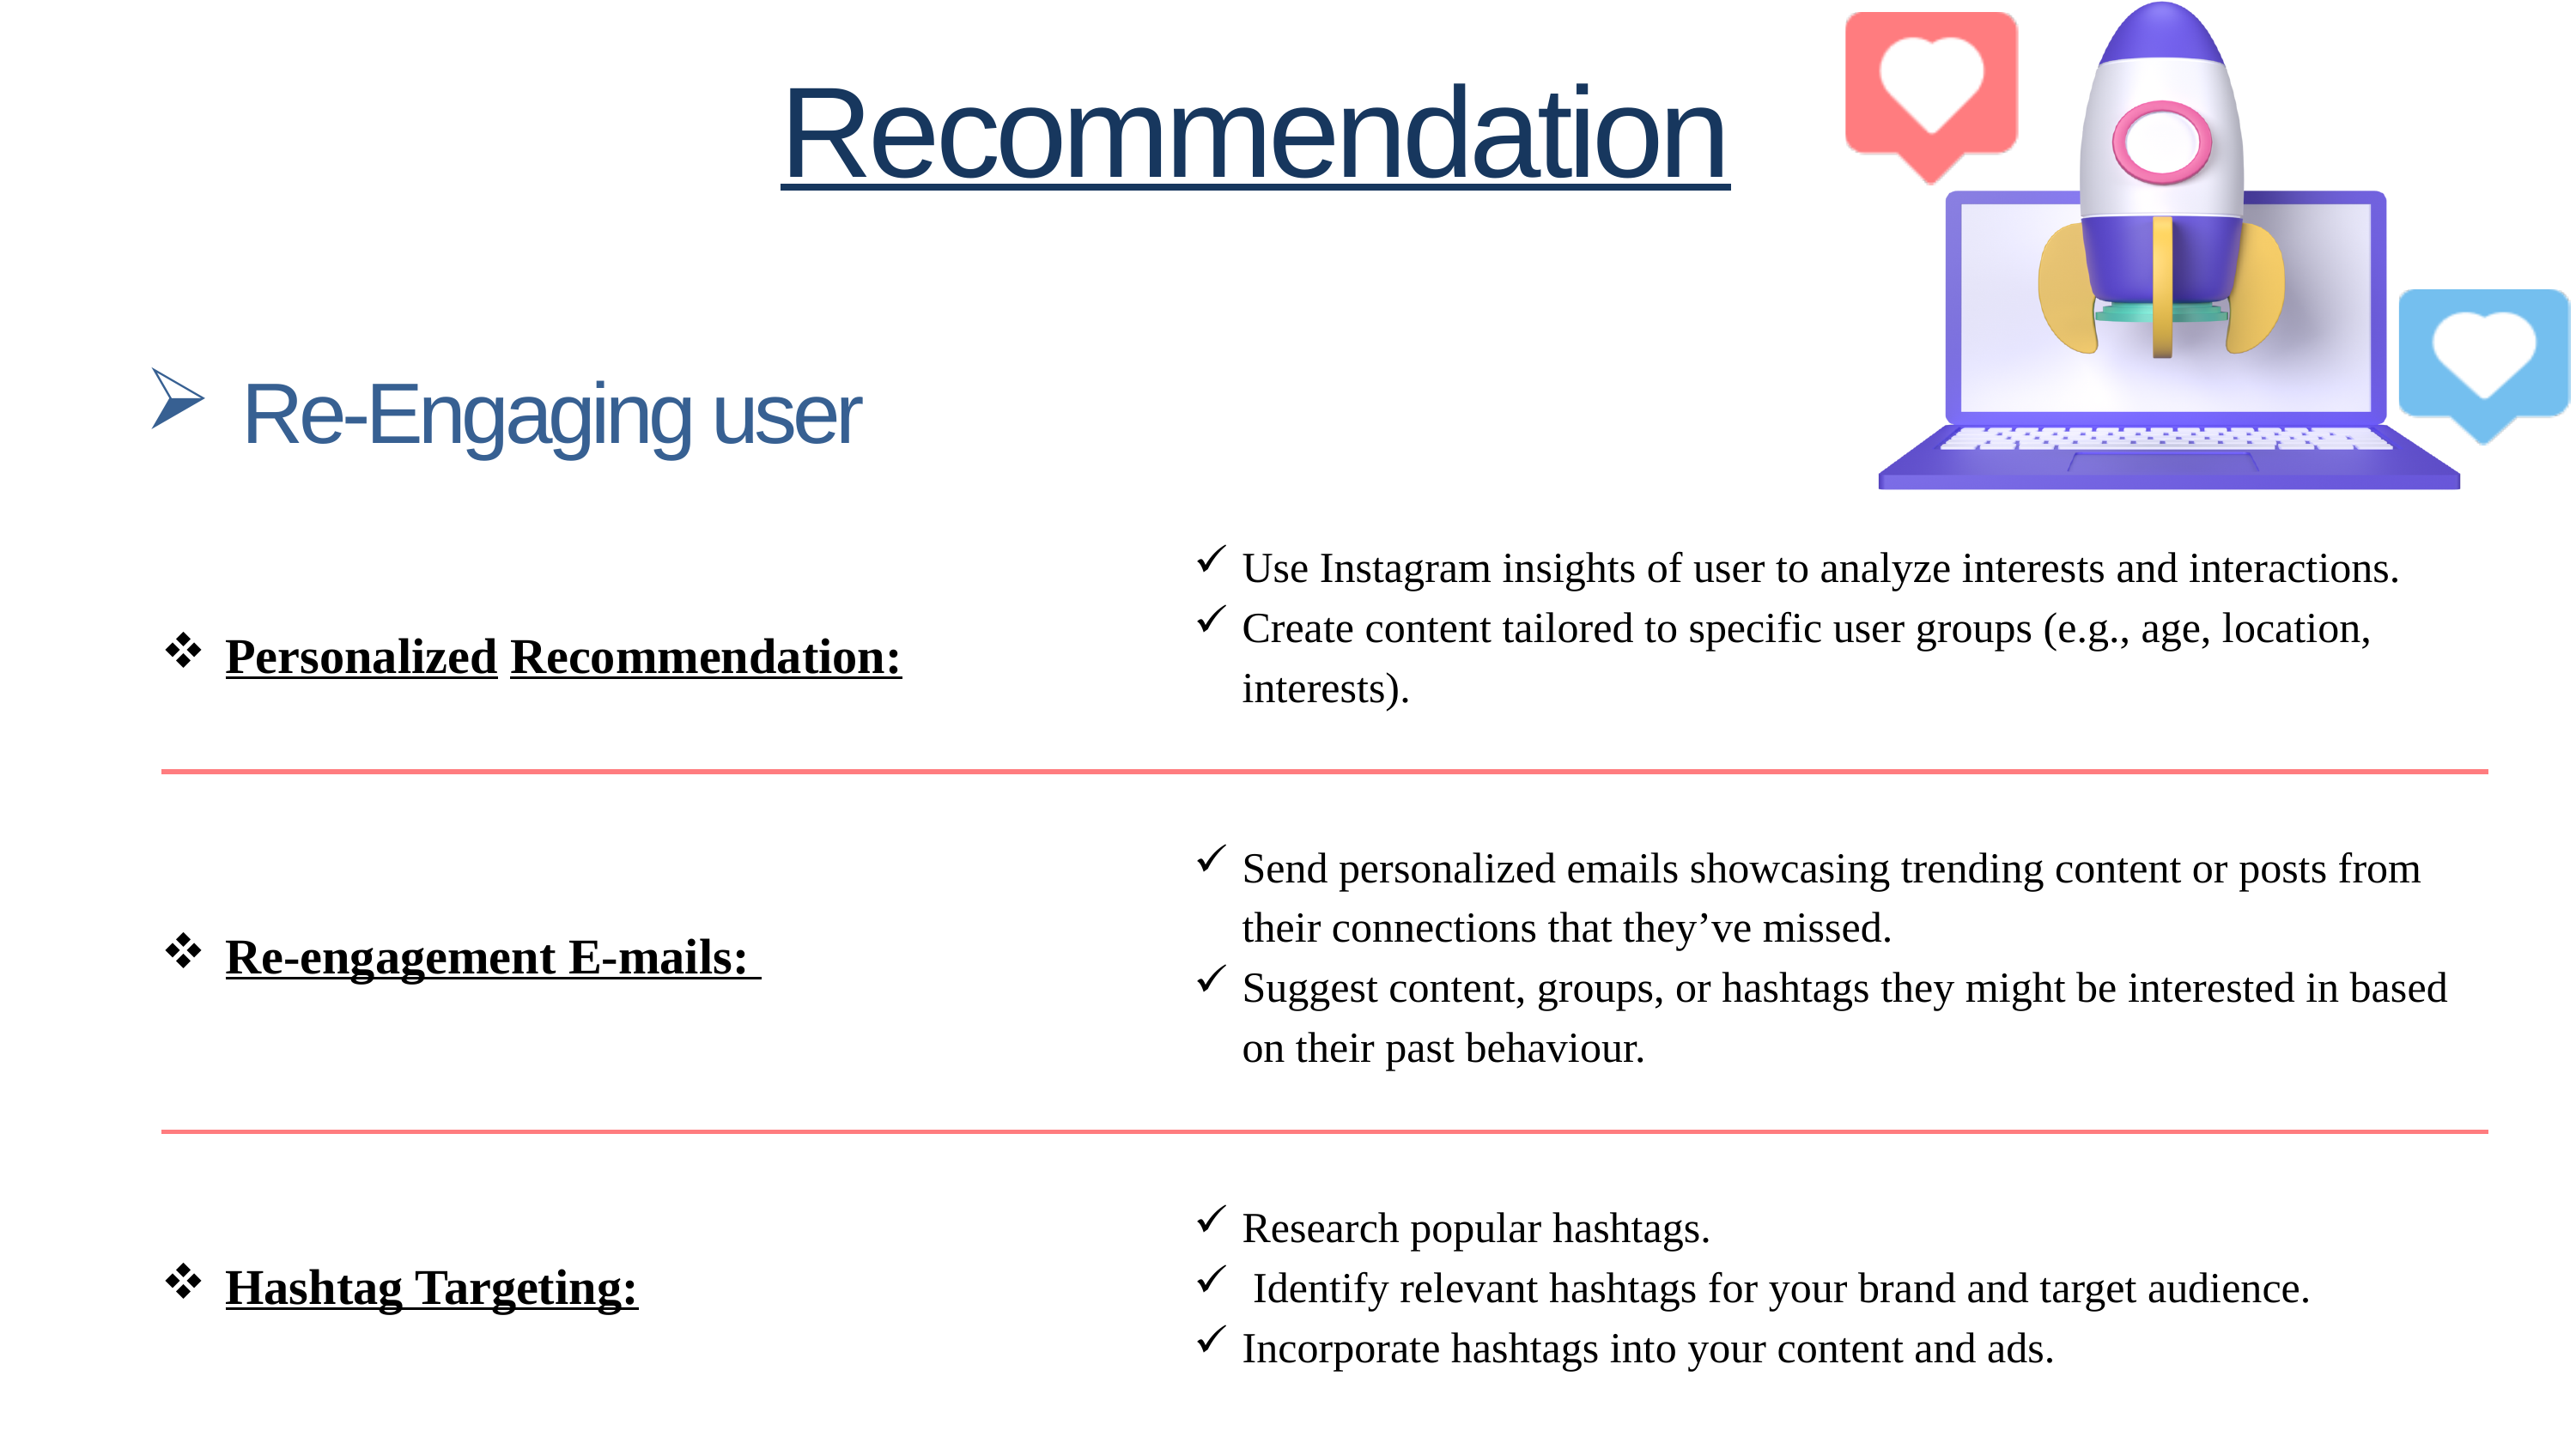

Recommendation

Re-Engaging user
| Personalized Recommendation: | Use Instagram insights of user to analyze interests and interactions. Create content tailored to specific user groups (e.g., age, location, interests). |
| --- | --- |
| Re-engagement E-mails: | Send personalized emails showcasing trending content or posts from their connections that they’ve missed. Suggest content, groups, or hashtags they might be interested in based on their past behaviour. |
| Hashtag Targeting: | Research popular hashtags. Identify relevant hashtags for your brand and target audience. Incorporate hashtags into your content and ads. |